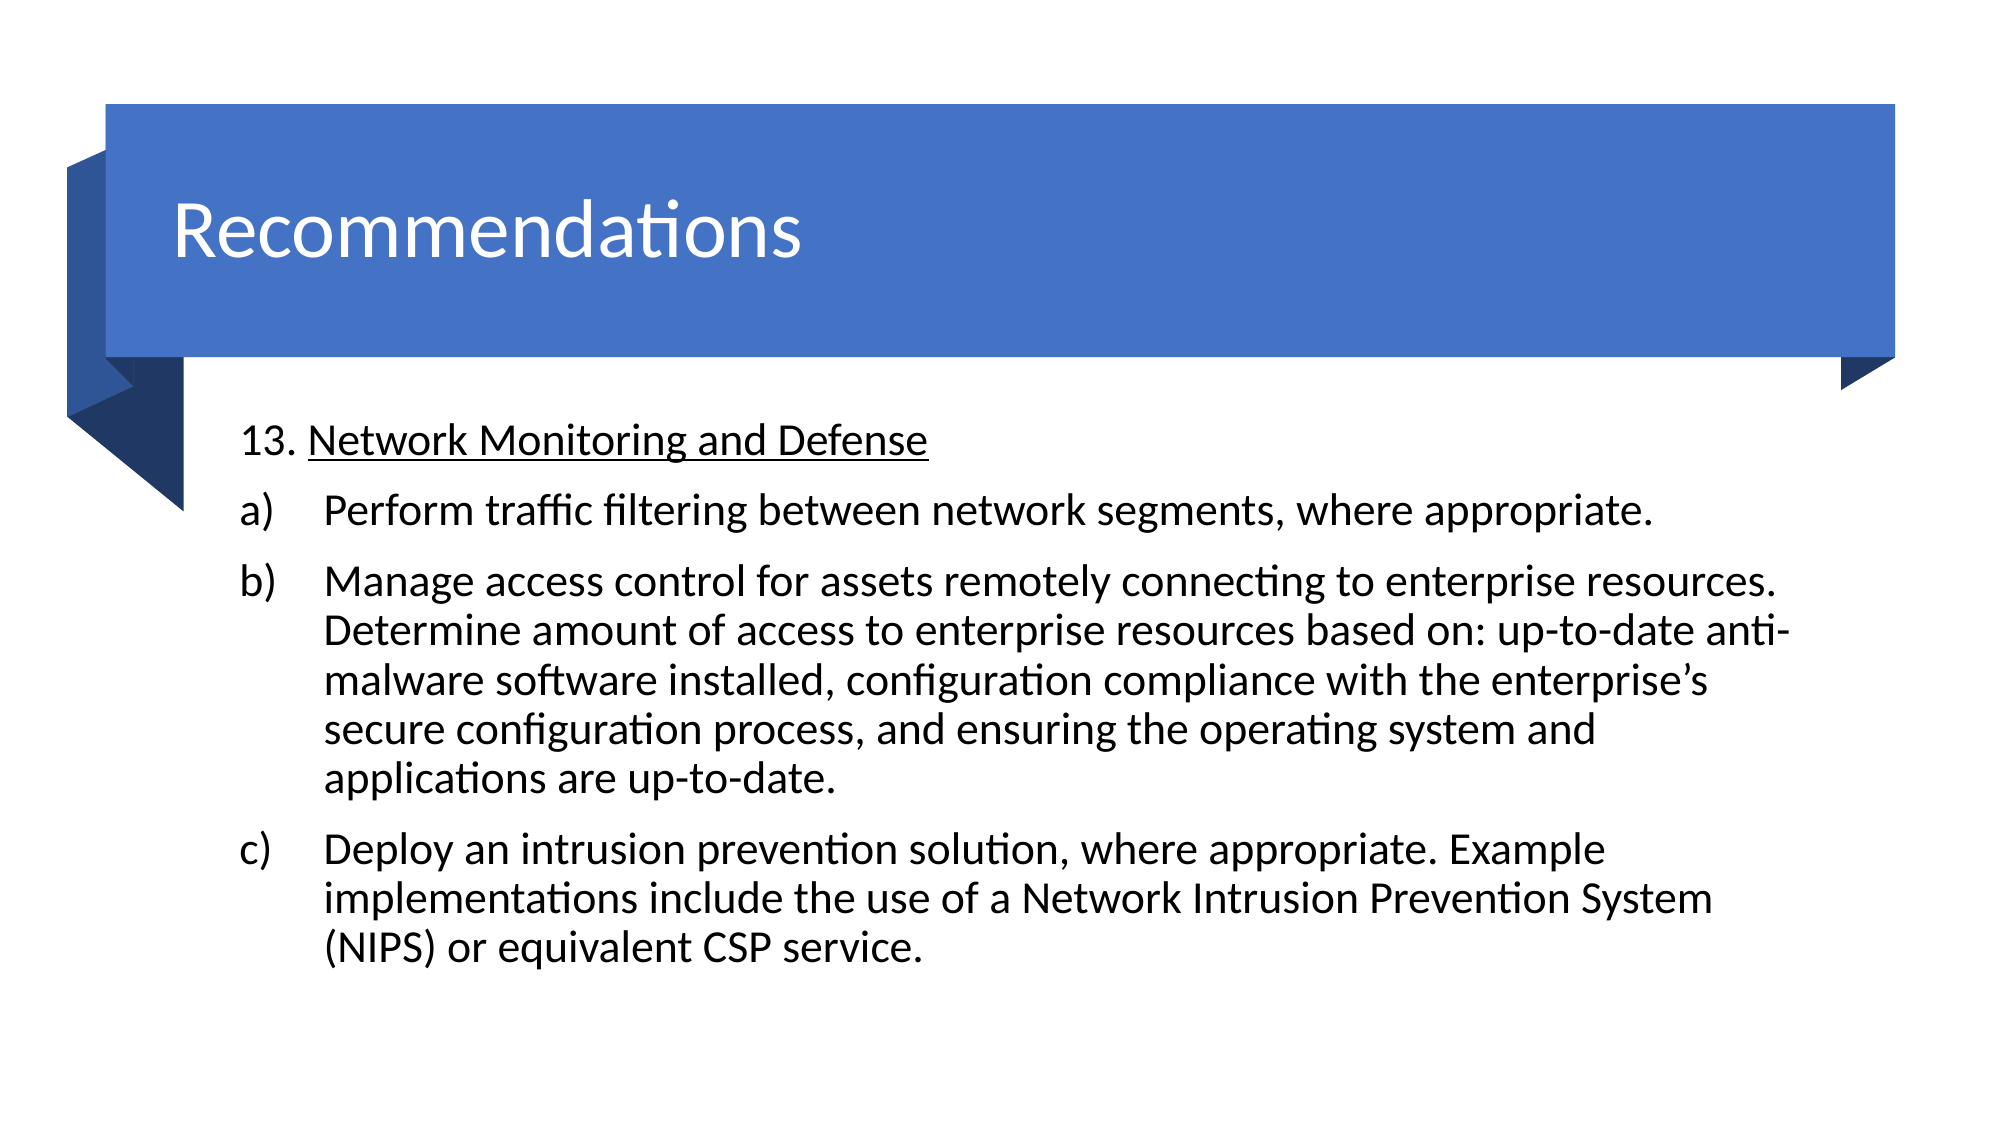

# Recommendations

13. Network Monitoring and Defense
Perform traffic filtering between network segments, where appropriate.
Manage access control for assets remotely connecting to enterprise resources. Determine amount of access to enterprise resources based on: up-to-date anti-malware software installed, configuration compliance with the enterprise’s secure configuration process, and ensuring the operating system and applications are up-to-date.
Deploy an intrusion prevention solution, where appropriate. Example implementations include the use of a Network Intrusion Prevention System (NIPS) or equivalent CSP service.